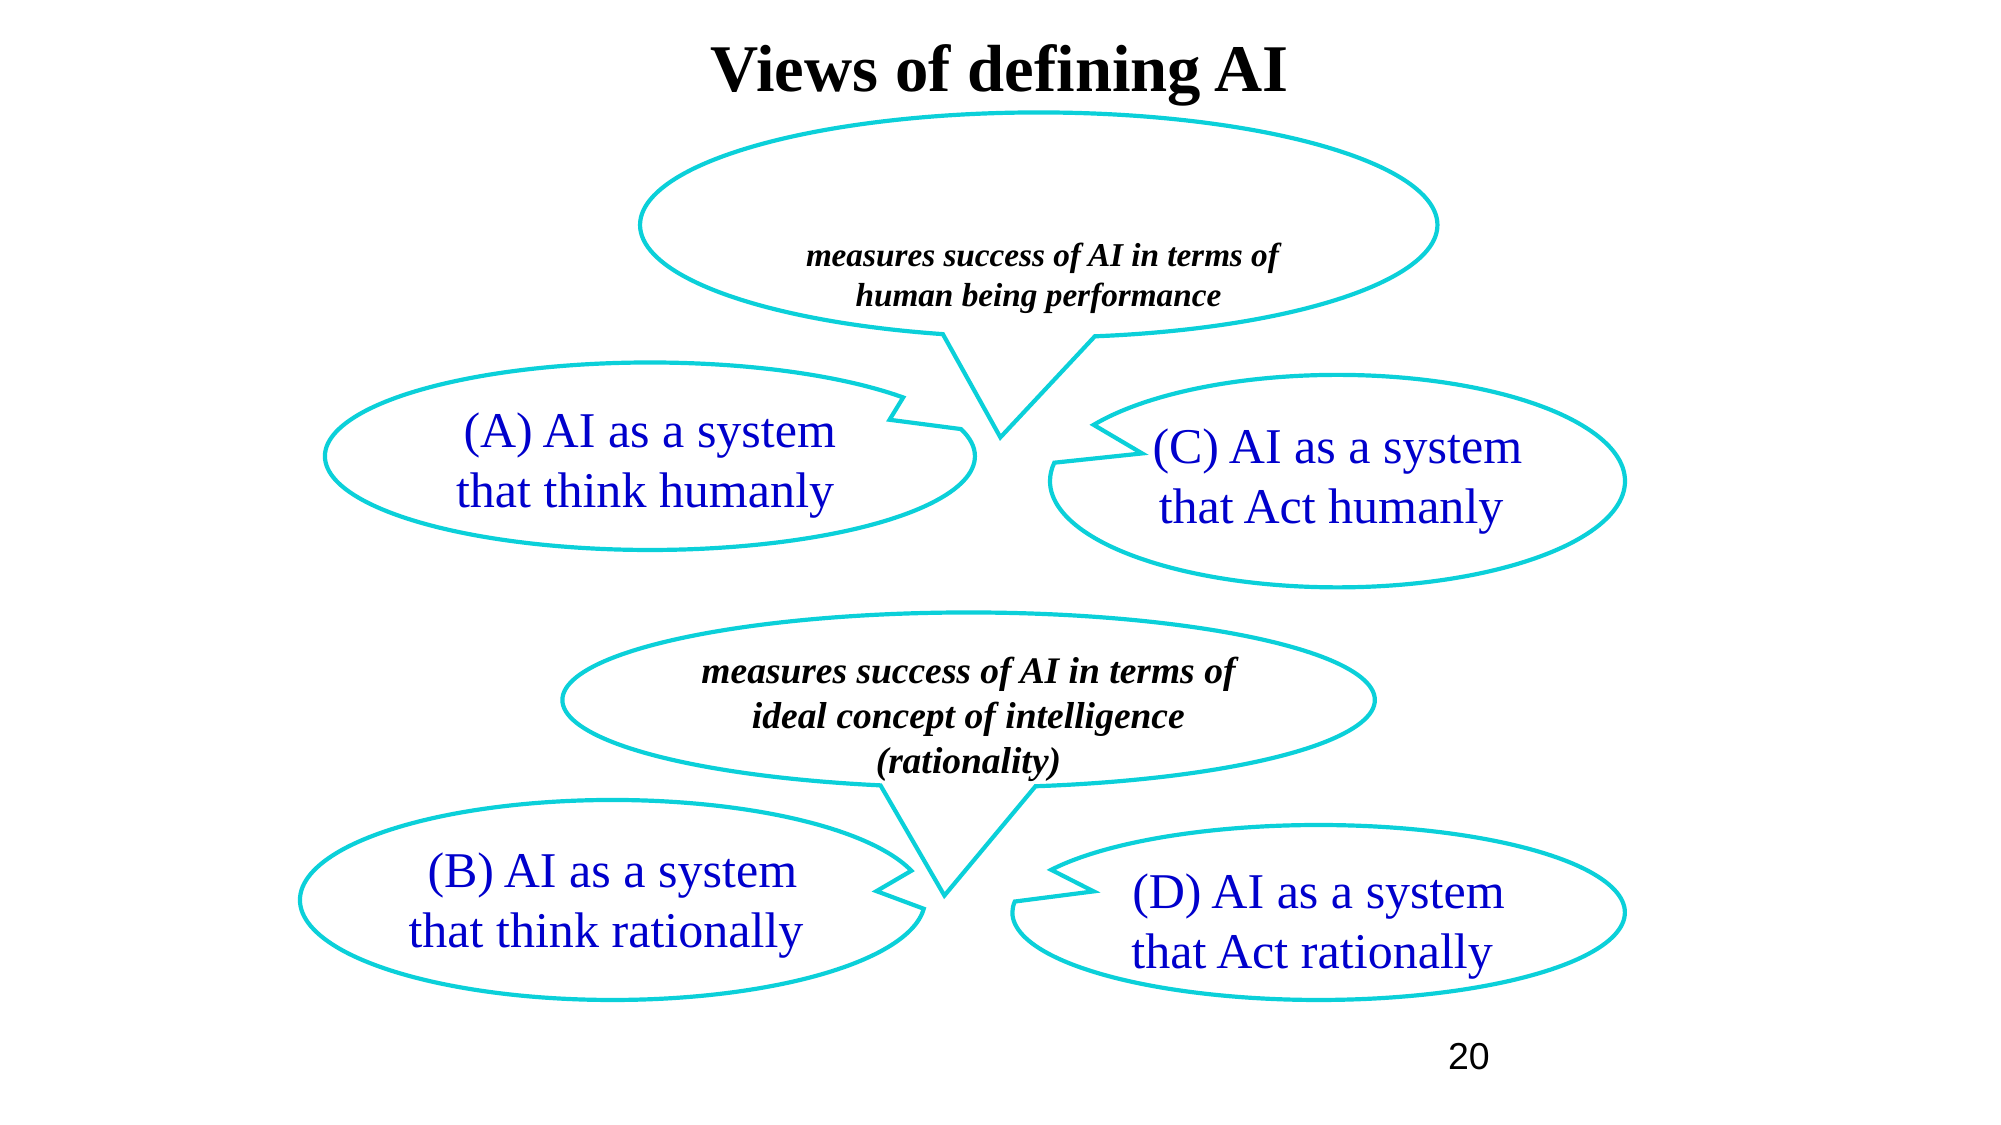

Views of defining AI

 measures success of AI in terms of human being performance
(A) AI as a system that think humanly
(C) AI as a system that Act humanly
measures success of AI in terms of ideal concept of intelligence (rationality)
(B) AI as a system that think rationally
(D) AI as a system that Act rationally

20